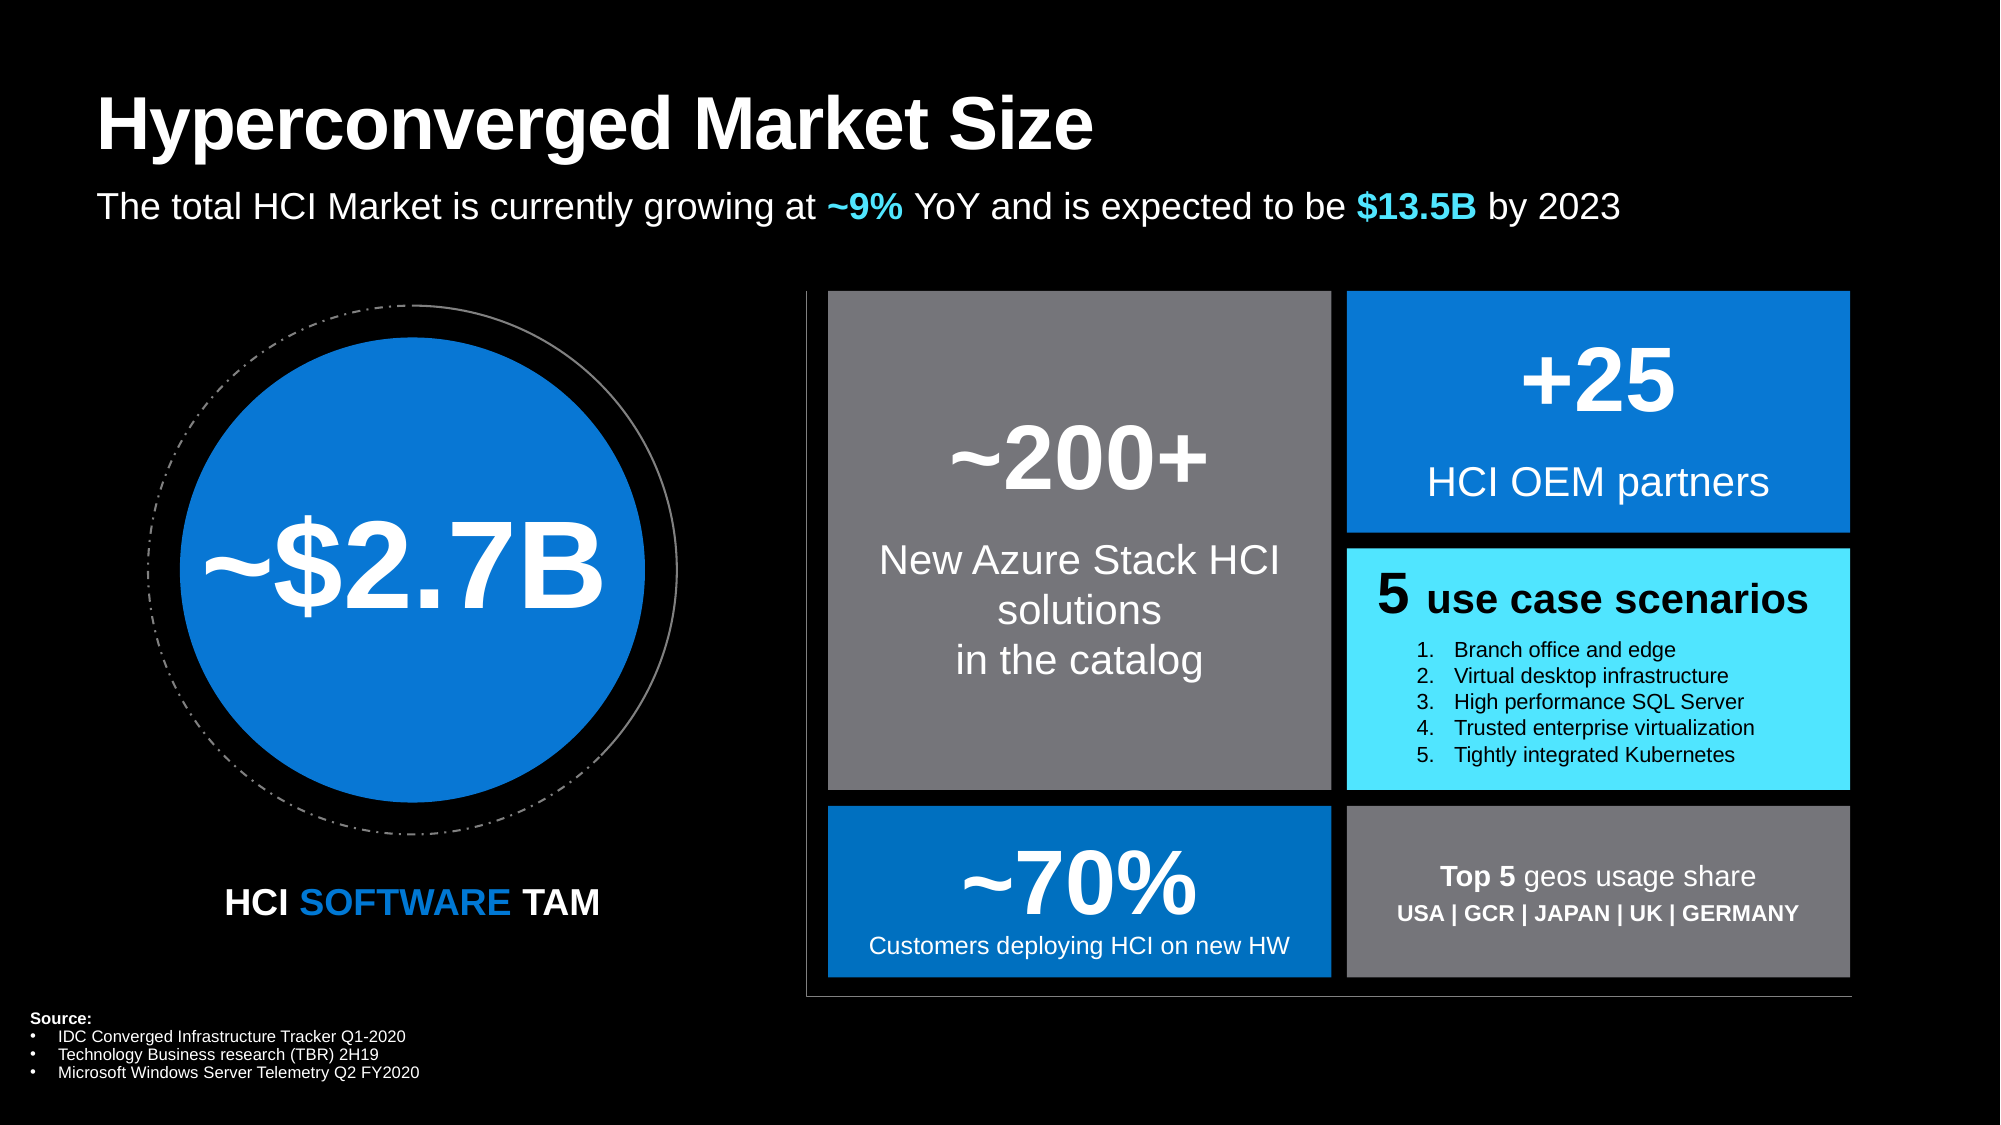

# Hyperconverged Market Size
The total HCI Market is currently growing at ~9% YoY and is expected to be $13.5B by 2023

~200+
New Azure Stack HCI solutions
in the catalog
+25
HCI OEM partners
 5 use case scenarios
Branch office and edge
Virtual desktop infrastructure
High performance SQL Server
Trusted enterprise virtualization
Tightly integrated Kubernetes
~70%
Customers deploying HCI on new HW
Top 5 geos usage share
USA | GCR | JAPAN | UK | GERMANY

~$2.7B
HCI SOFTWARE TAM
Source:
IDC Converged Infrastructure Tracker Q1-2020
Technology Business research (TBR) 2H19
Microsoft Windows Server Telemetry Q2 FY2020